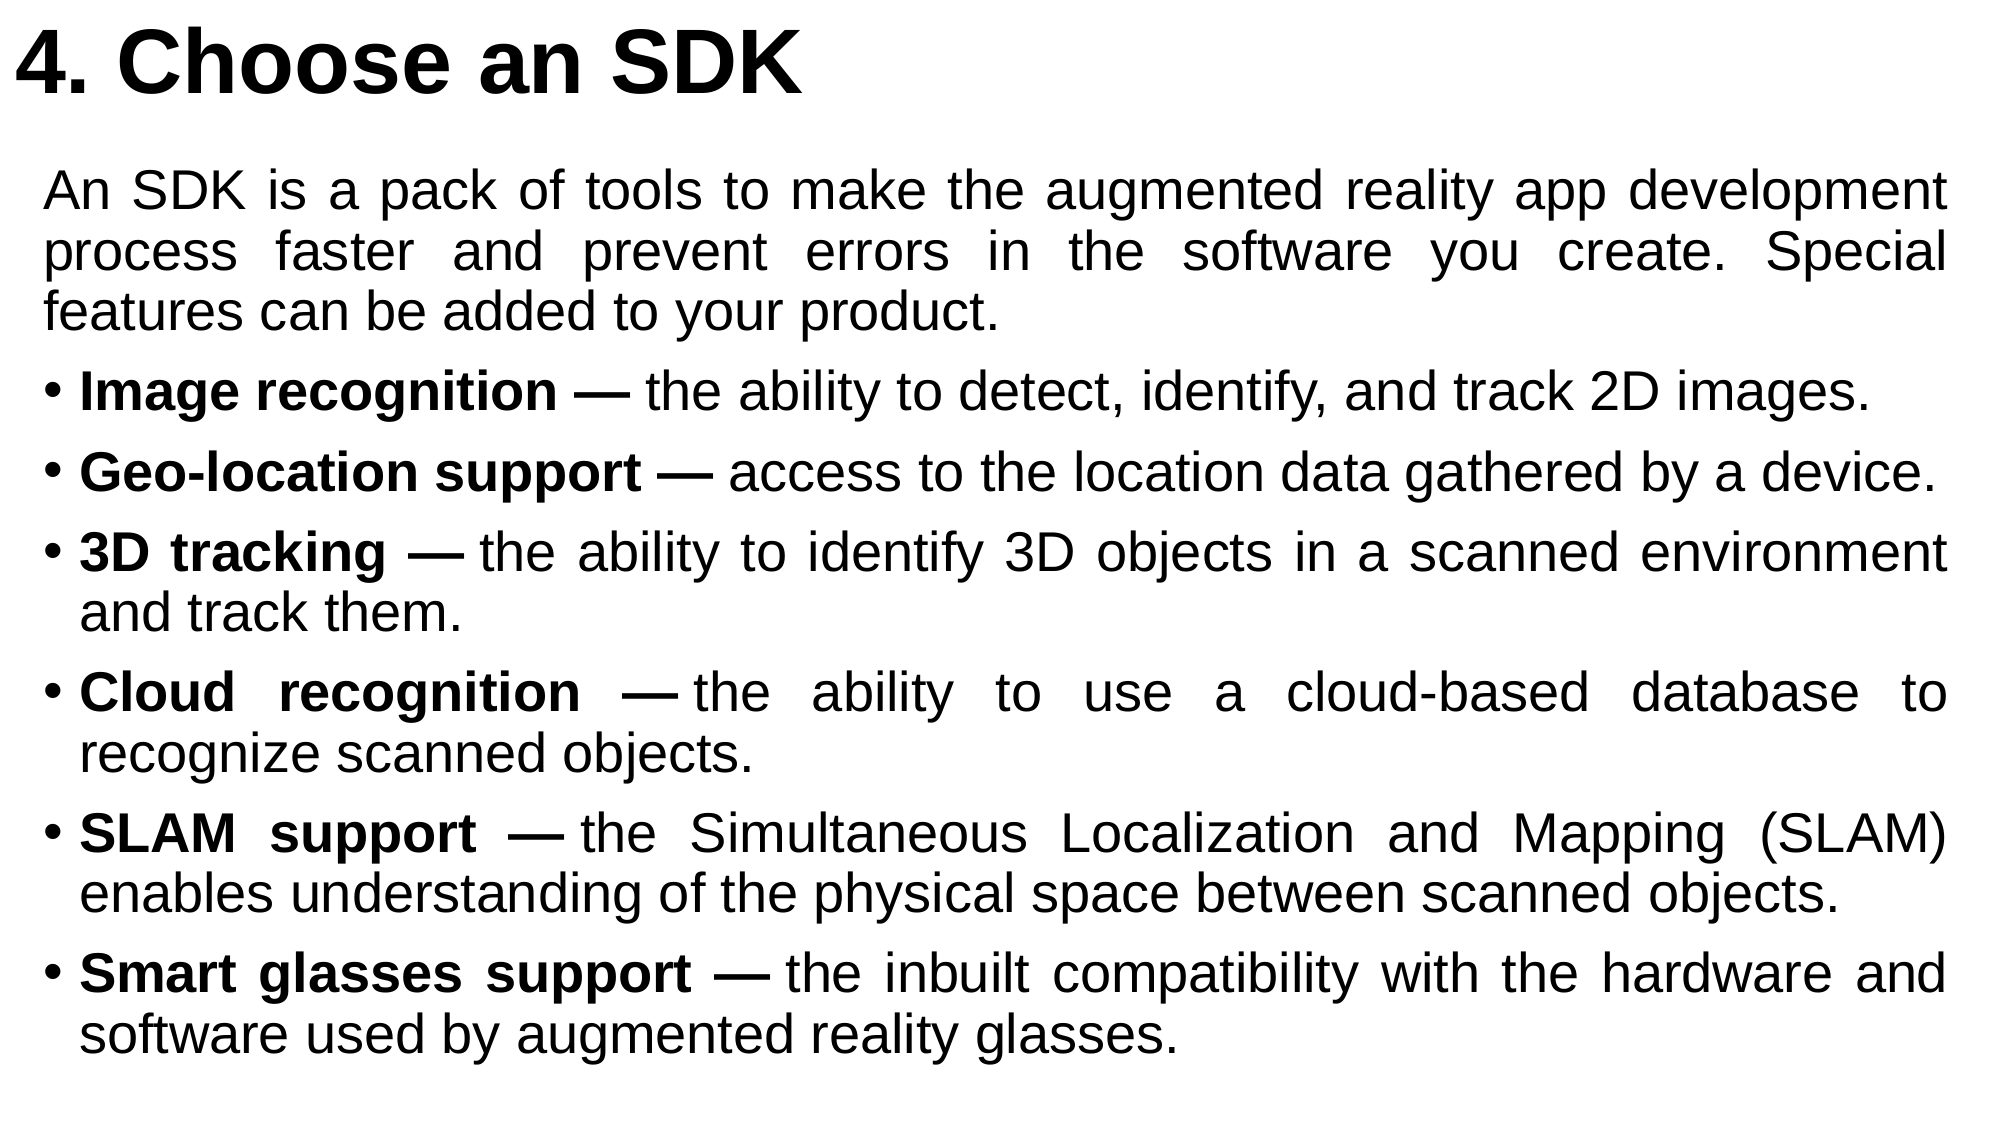

# 4. Choose an SDK
An SDK is a pack of tools to make the augmented reality app development process faster and prevent errors in the software you create. Special features can be added to your product.
Image recognition — the ability to detect, identify, and track 2D images.
Geo-location support — access to the location data gathered by a device.
3D tracking — the ability to identify 3D objects in a scanned environment and track them.
Cloud recognition — the ability to use a cloud-based database to recognize scanned objects.
SLAM support — the Simultaneous Localization and Mapping (SLAM) enables understanding of the physical space between scanned objects.
Smart glasses support — the inbuilt compatibility with the hardware and software used by augmented reality glasses.